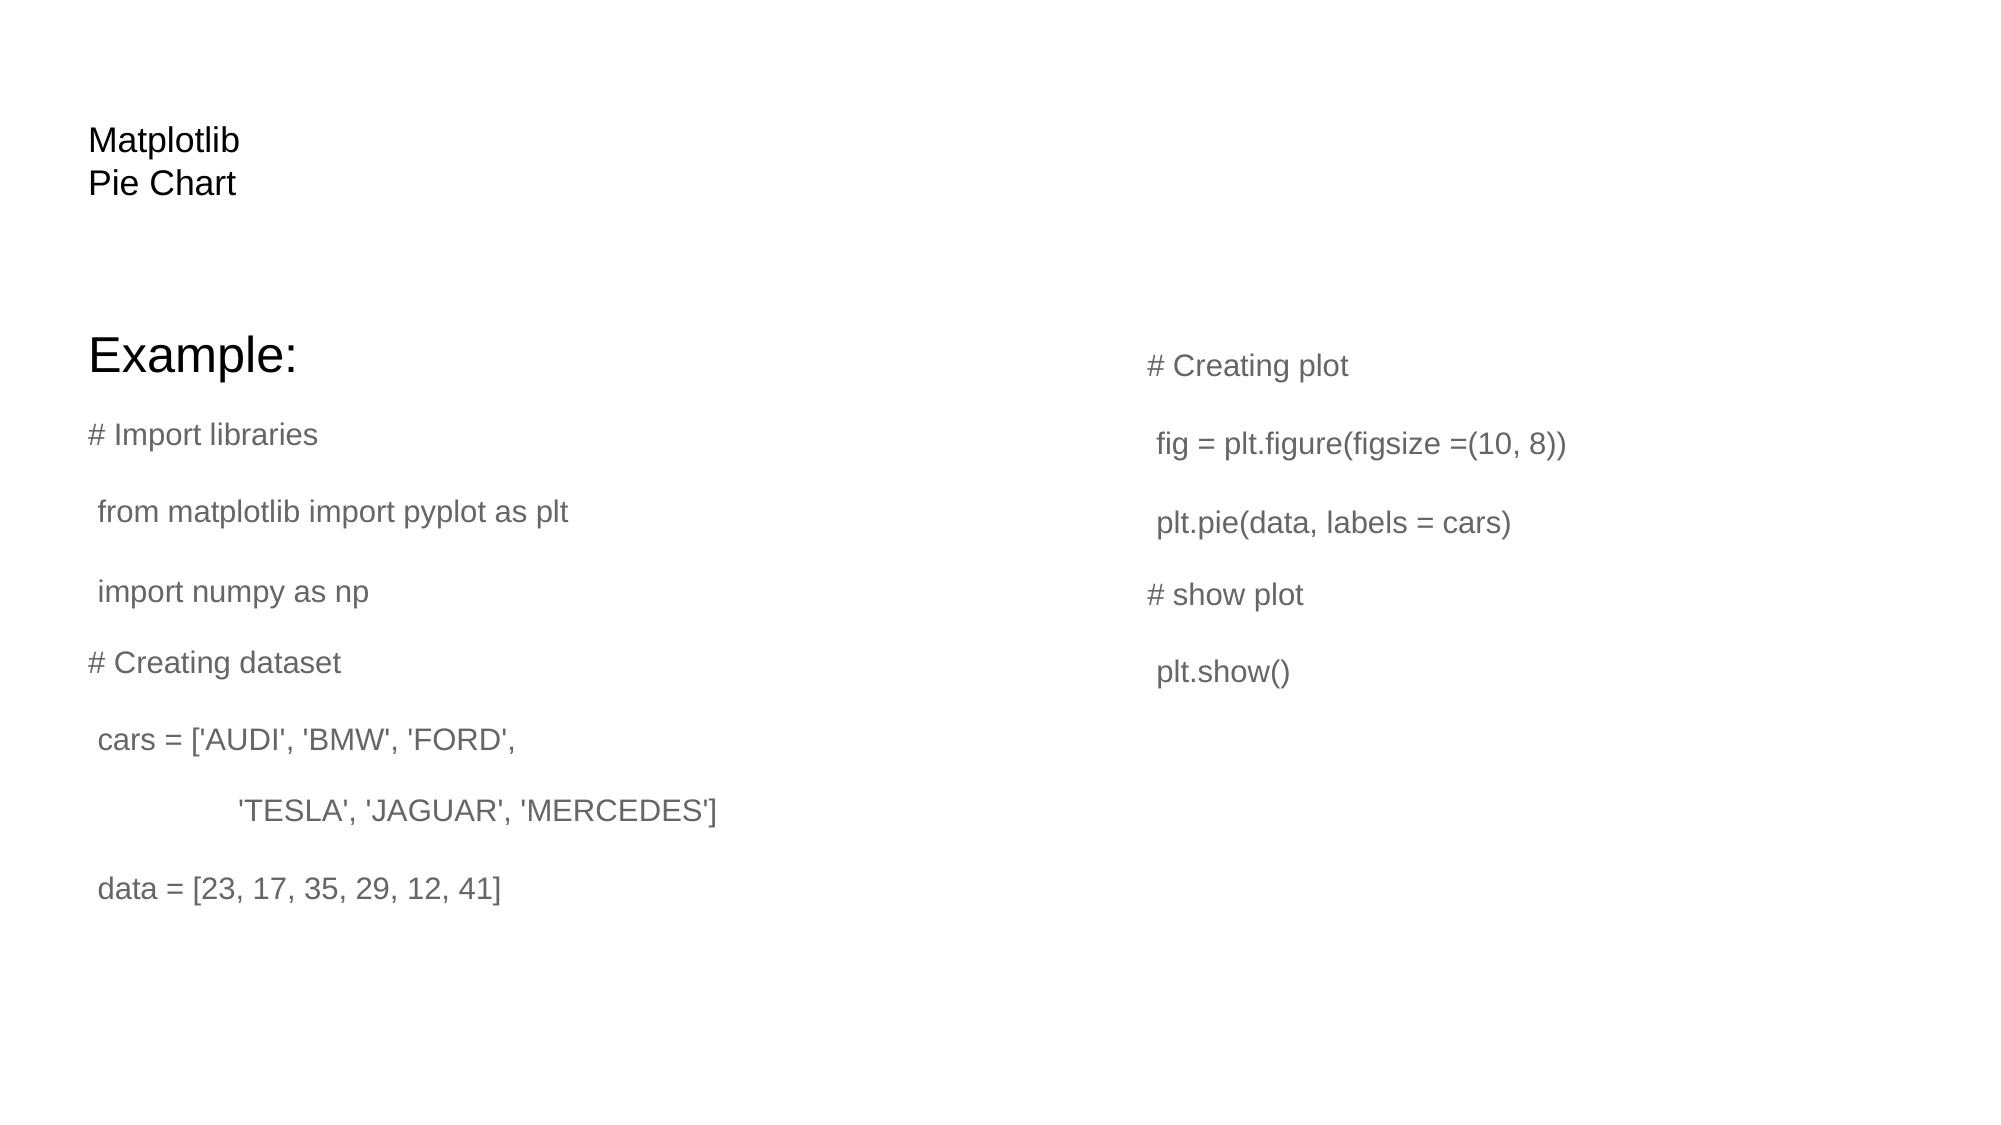

# Matplotlib
Pie Chart
Example:
# Import libraries
 from matplotlib import pyplot as plt
 import numpy as np
# Creating dataset
 cars = ['AUDI', 'BMW', 'FORD',
    	'TESLA', 'JAGUAR', 'MERCEDES']
 data = [23, 17, 35, 29, 12, 41]

# Creating plot
 fig = plt.figure(figsize =(10, 8))
 plt.pie(data, labels = cars)
# show plot
 plt.show()